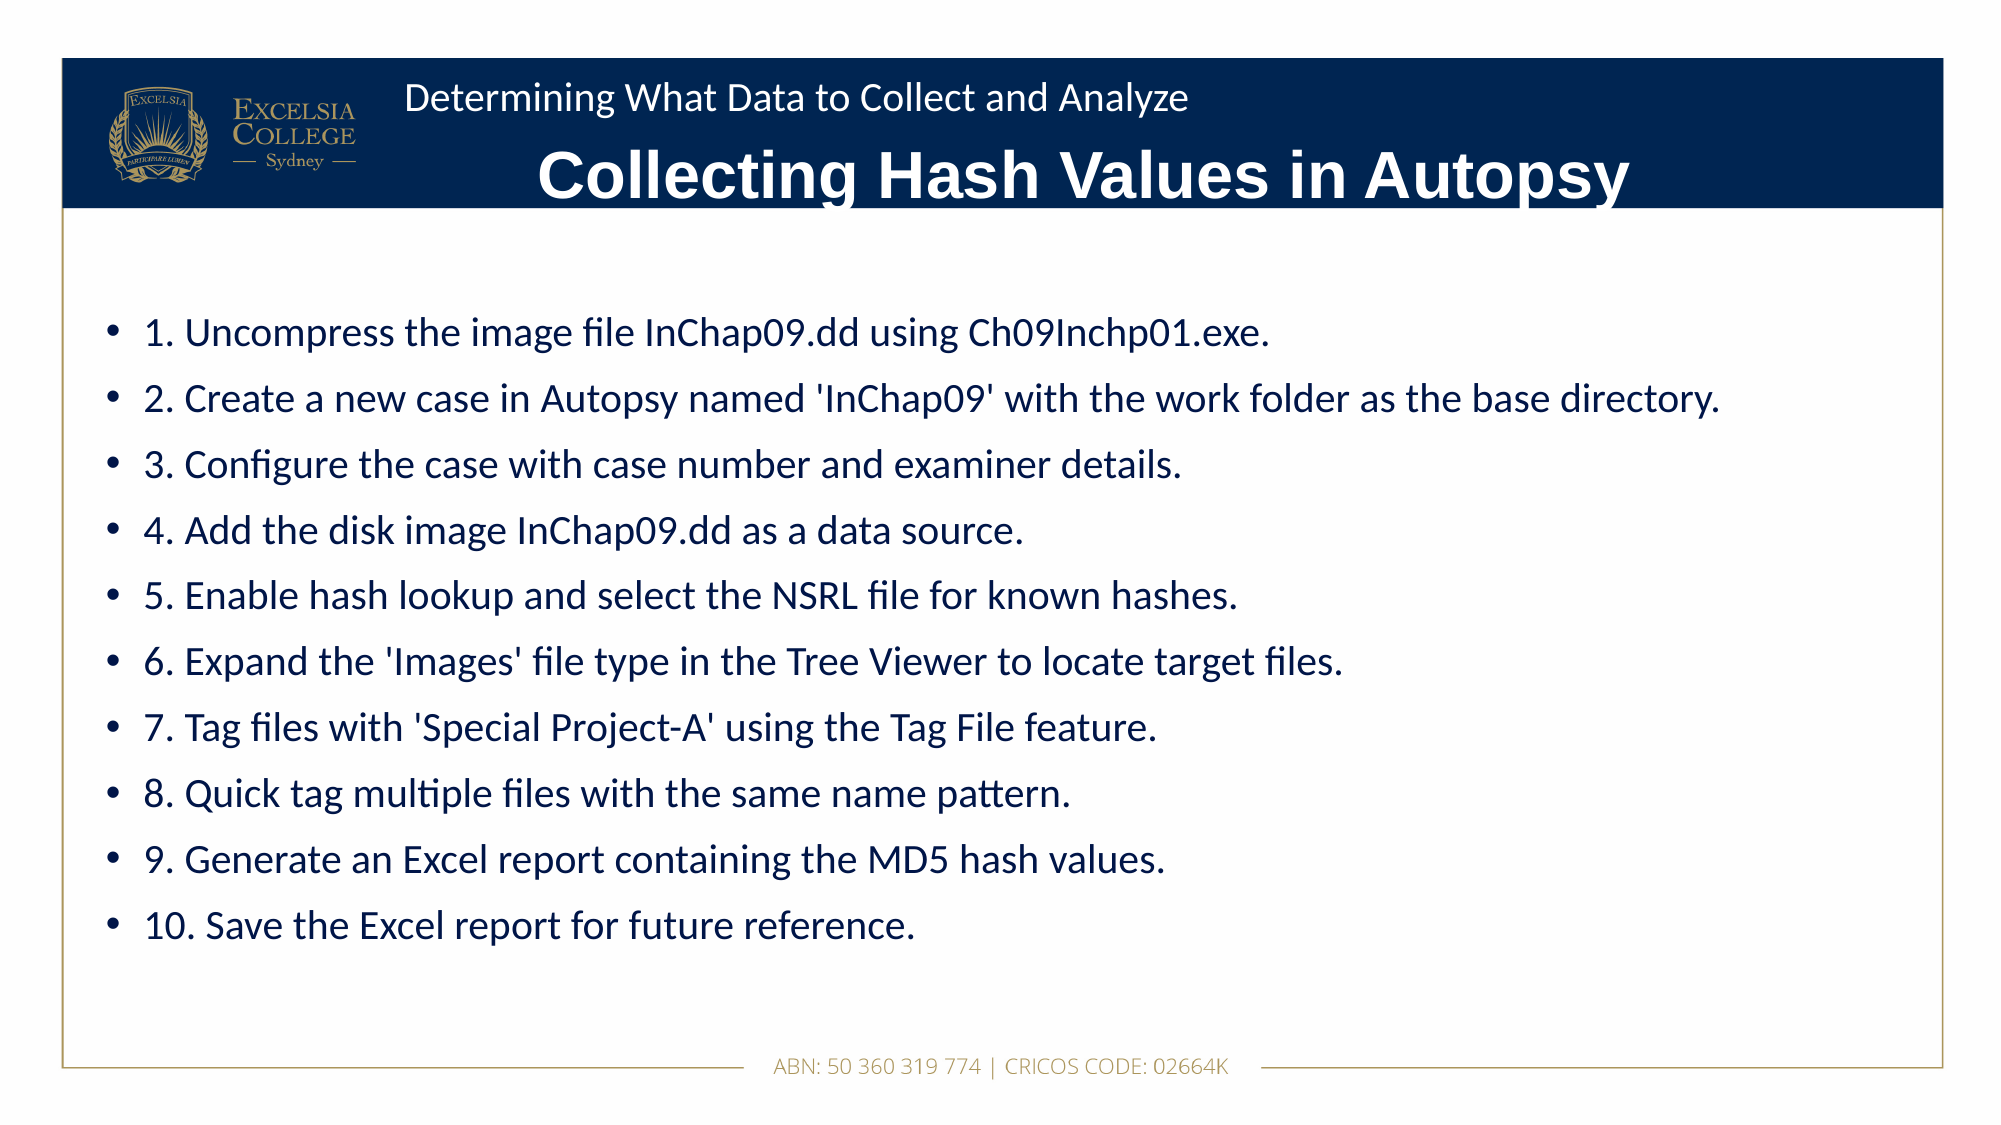

# Determining What Data to Collect and Analyze
Collecting Hash Values in Autopsy
1. Uncompress the image file InChap09.dd using Ch09Inchp01.exe.
2. Create a new case in Autopsy named 'InChap09' with the work folder as the base directory.
3. Configure the case with case number and examiner details.
4. Add the disk image InChap09.dd as a data source.
5. Enable hash lookup and select the NSRL file for known hashes.
6. Expand the 'Images' file type in the Tree Viewer to locate target files.
7. Tag files with 'Special Project-A' using the Tag File feature.
8. Quick tag multiple files with the same name pattern.
9. Generate an Excel report containing the MD5 hash values.
10. Save the Excel report for future reference.